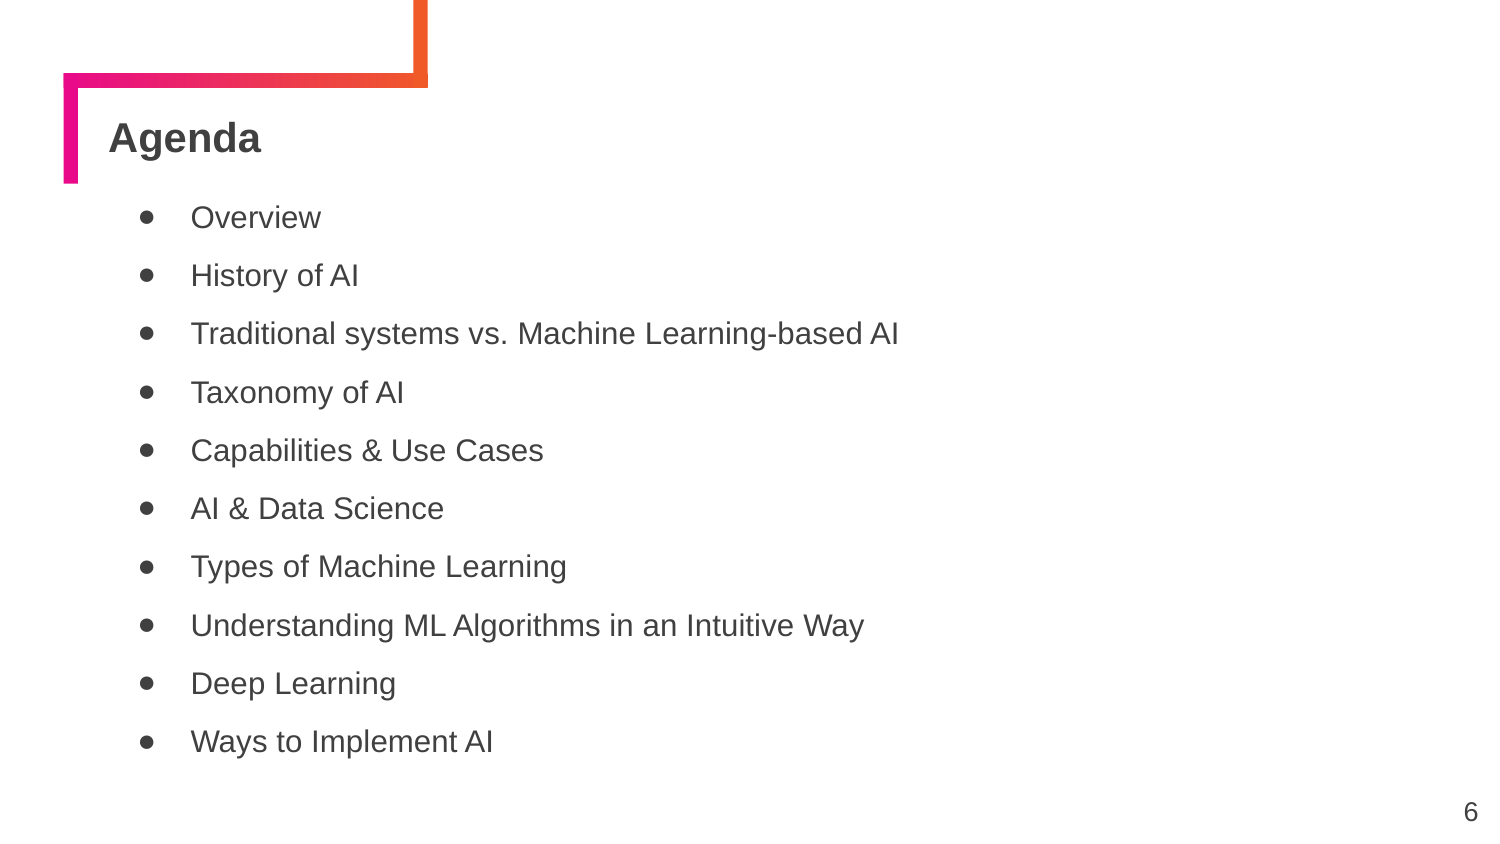

# Agenda
Overview
History of AI
Traditional systems vs. Machine Learning-based AI
Taxonomy of AI
Capabilities & Use Cases
AI & Data Science
Types of Machine Learning
Understanding ML Algorithms in an Intuitive Way
Deep Learning
Ways to Implement AI
6